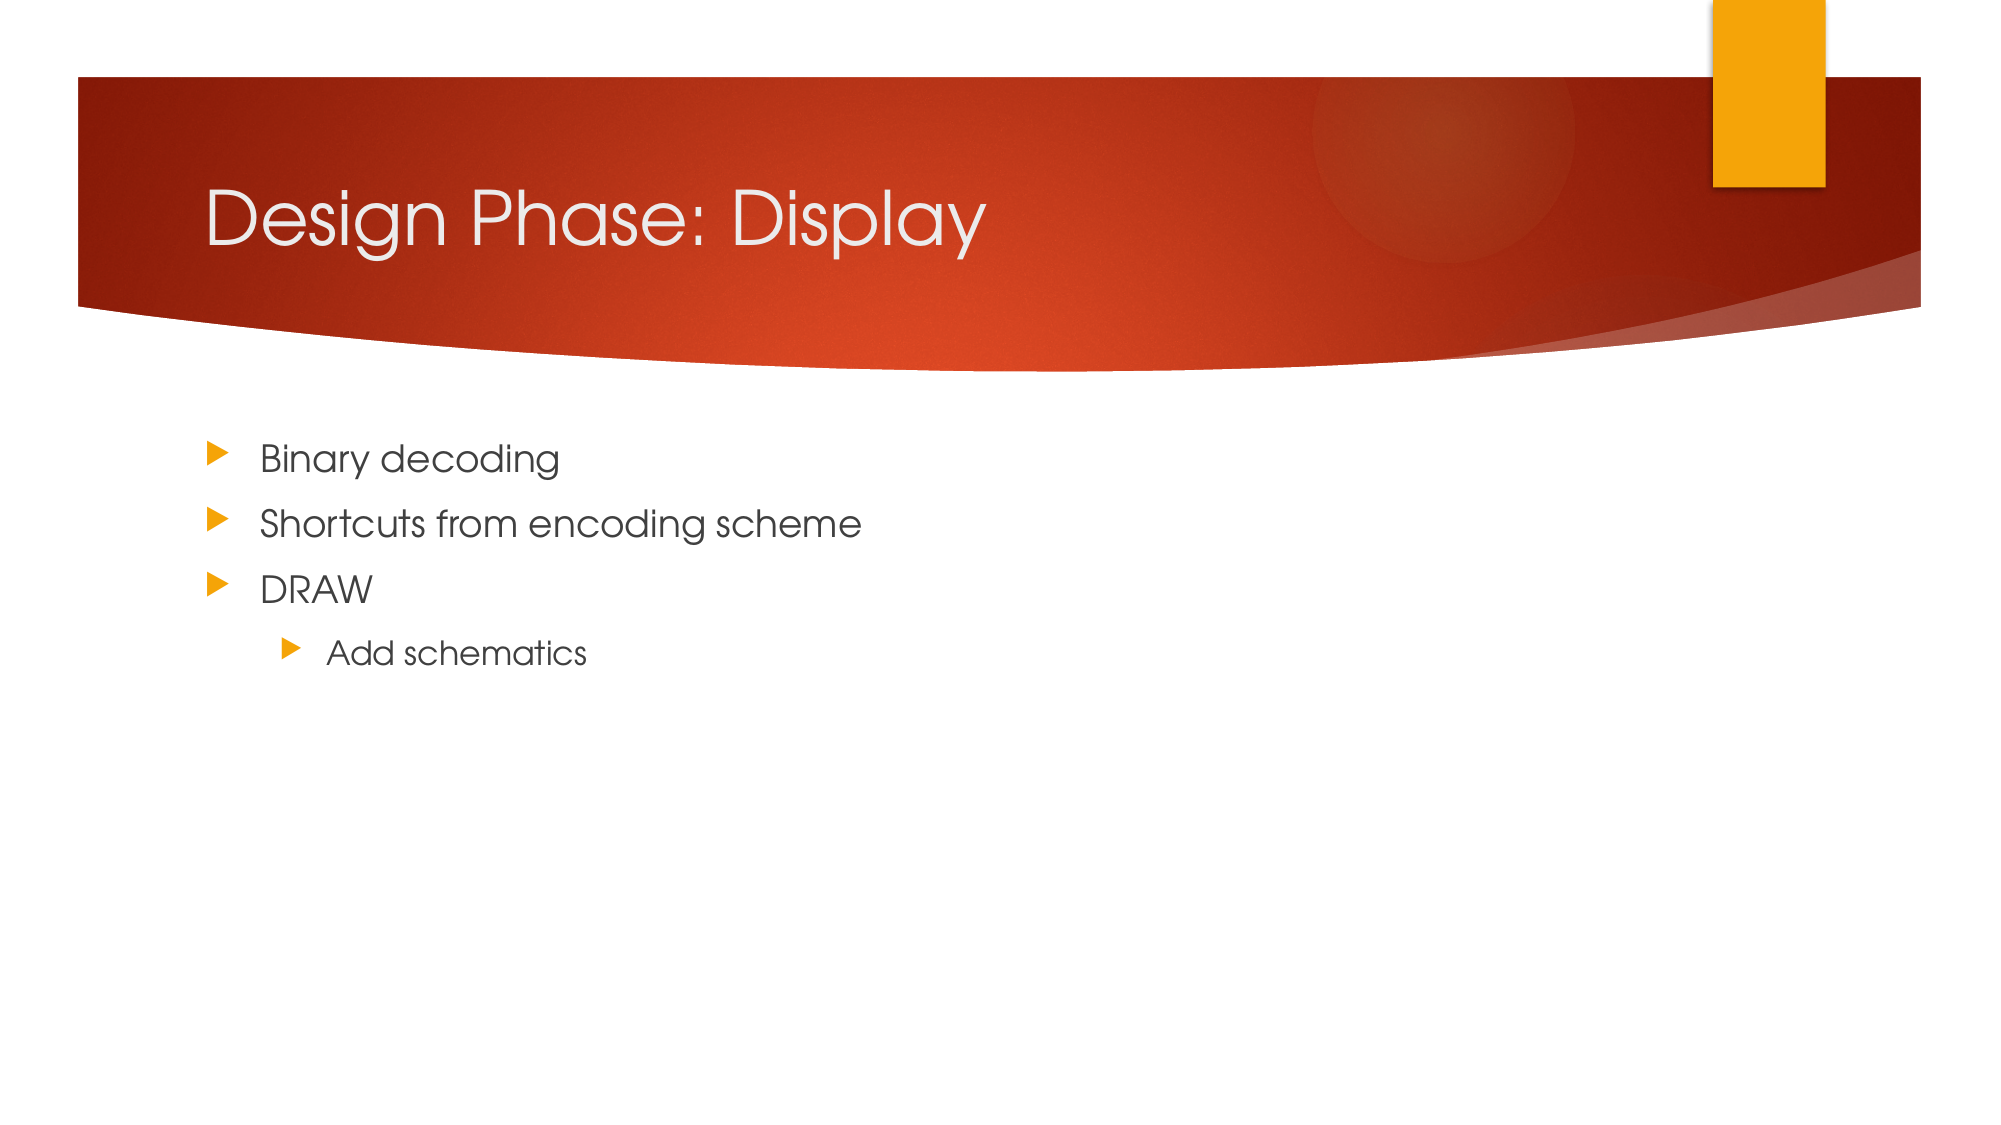

# Design Phase: Display
Binary decoding
Shortcuts from encoding scheme
DRAW
Add schematics